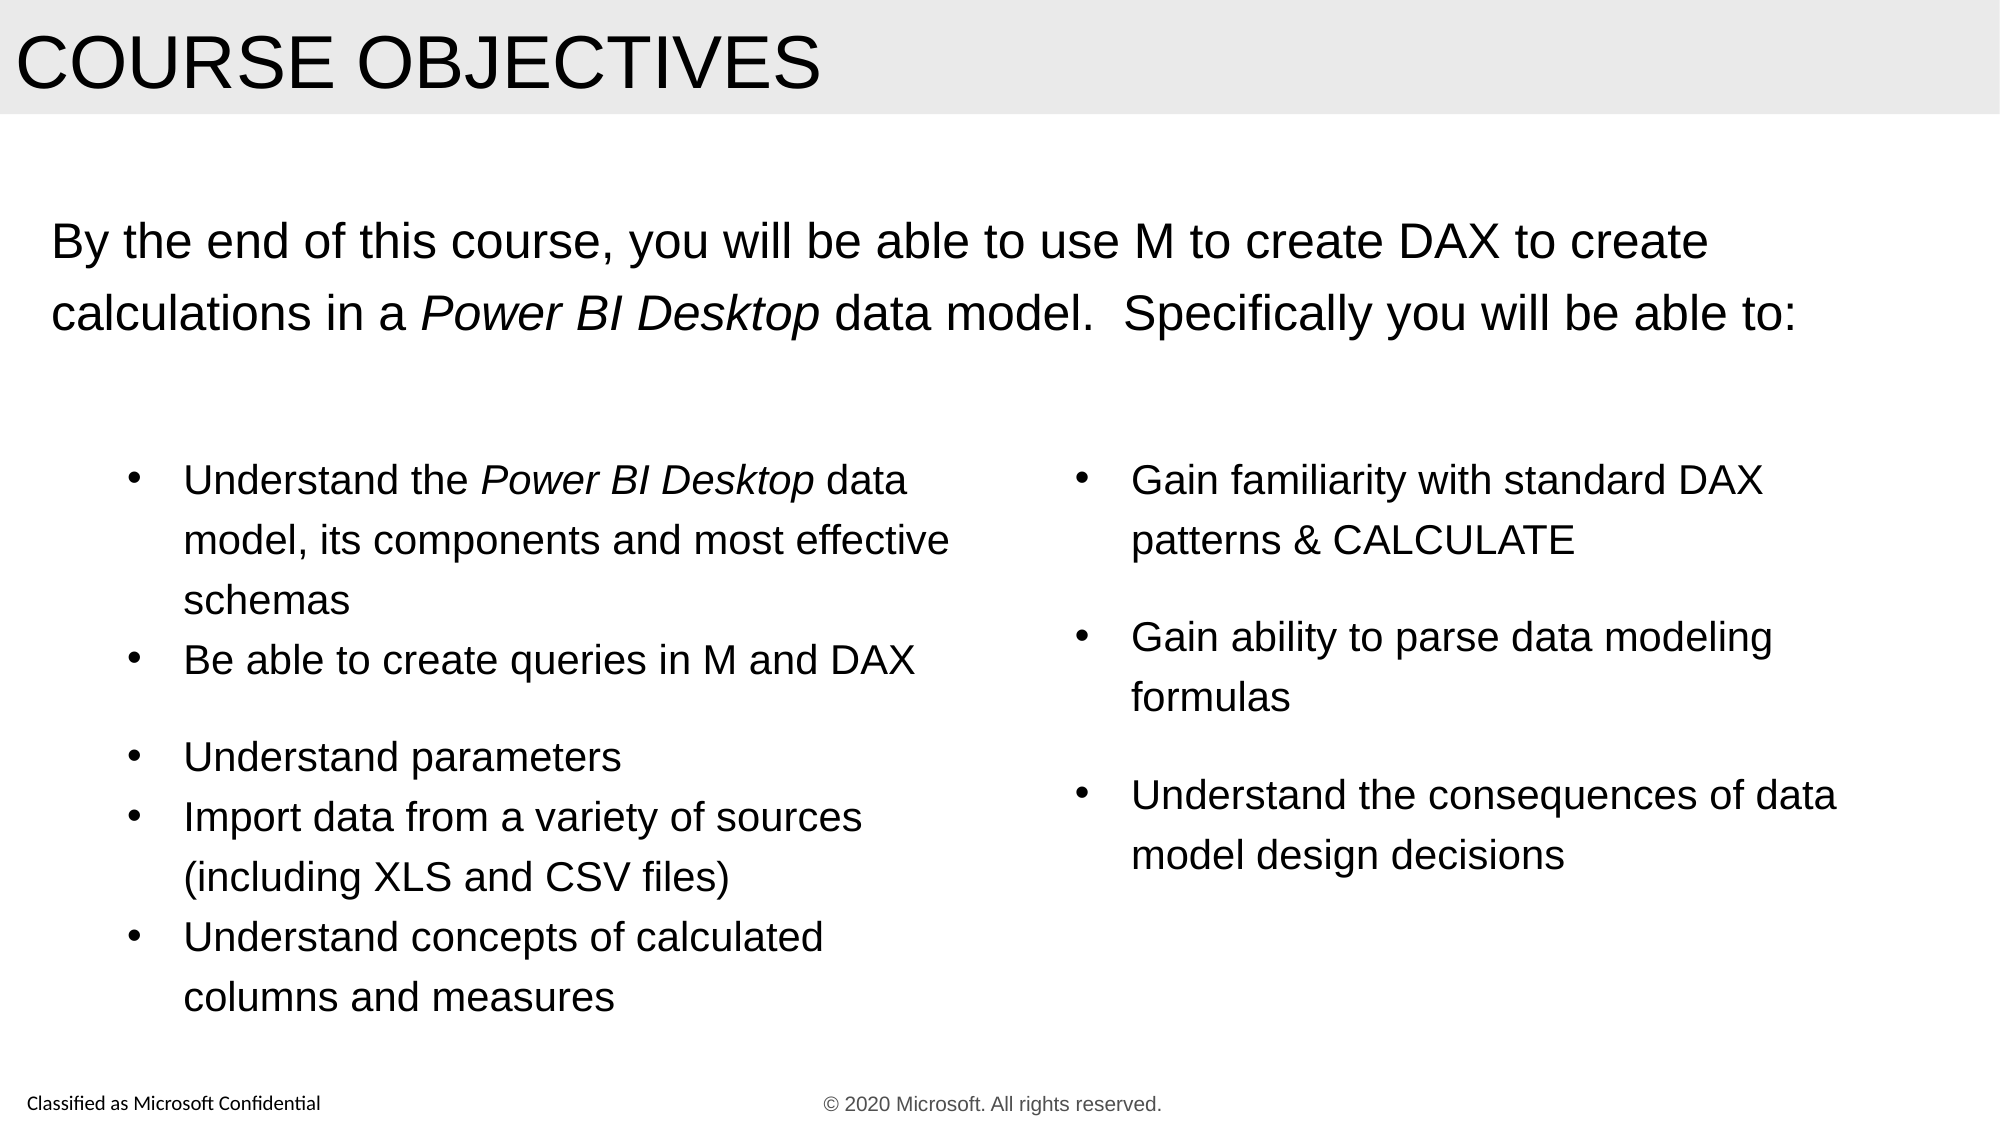

COURSE OBJECTIVES
By the end of this course, you will be able to use M to create DAX to create calculations in a Power BI Desktop data model.  Specifically you will be able to:
Understand the Power BI Desktop data model, its components and most effective schemas
Be able to create queries in M and DAX
Understand parameters
Import data from a variety of sources (including XLS and CSV files)
Understand concepts of calculated columns and measures

Understand the use of functions
Gain familiarity with standard DAX patterns & CALCULATE
Gain ability to parse data modeling formulas
Understand the consequences of data model design decisions

© 2020 Microsoft. All rights reserved.